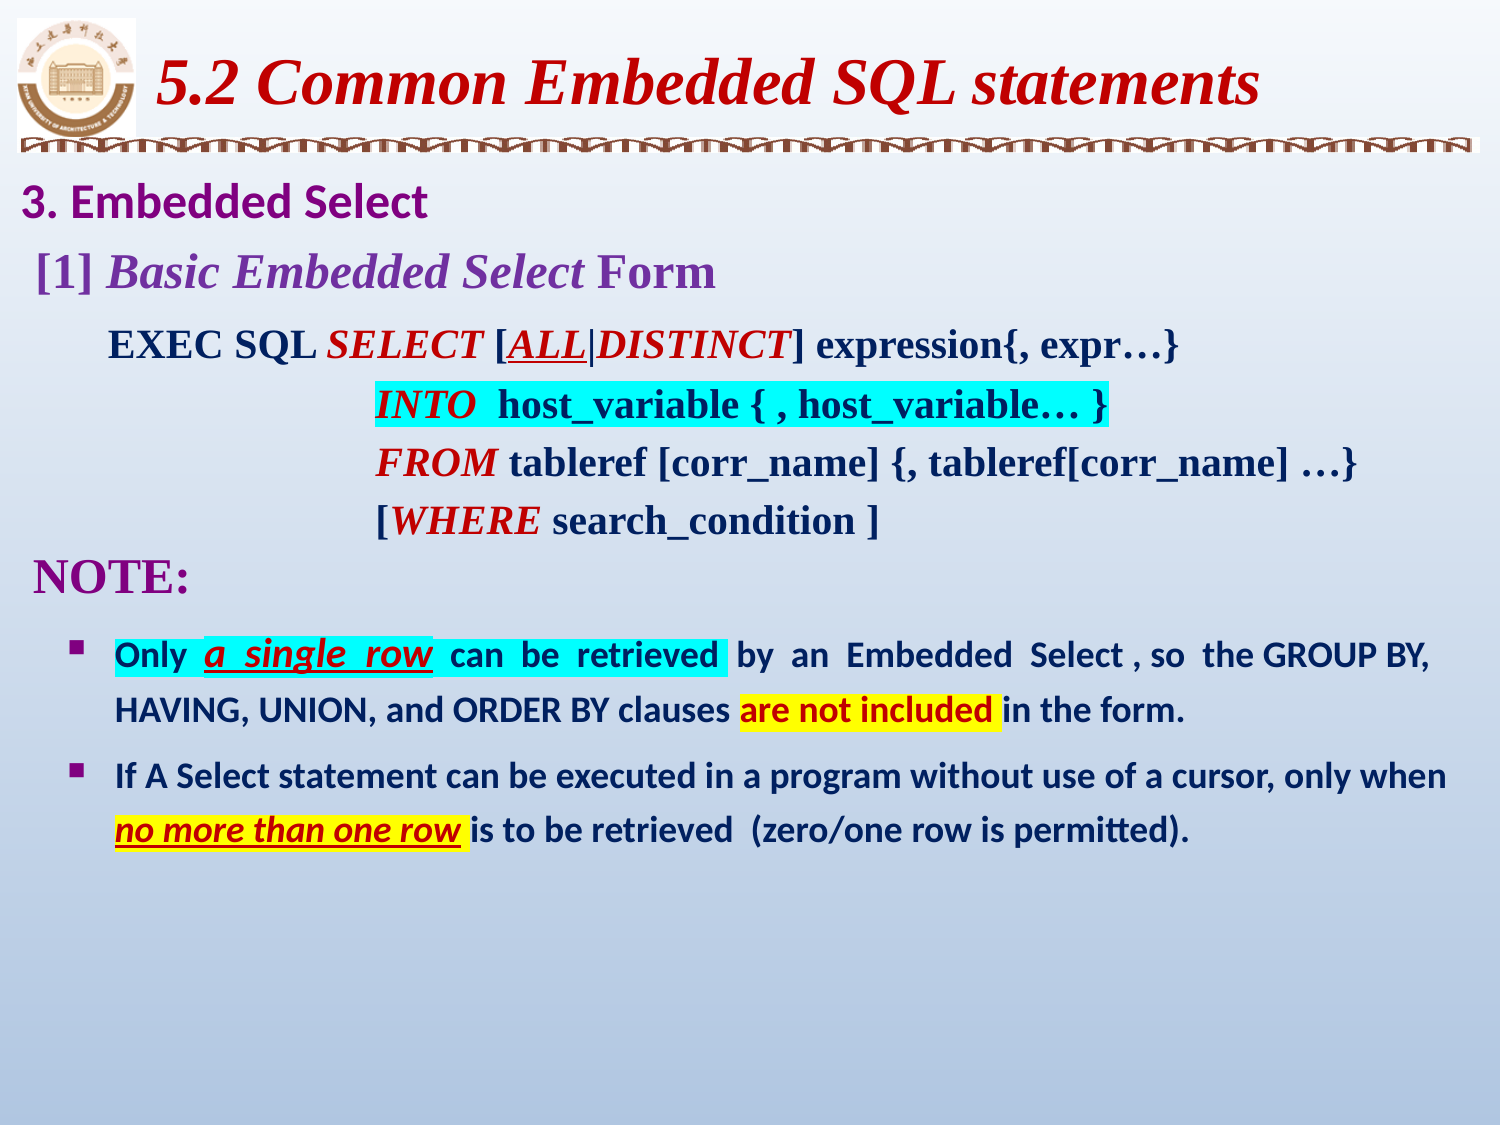

5.2 Common Embedded SQL statements
3. Embedded Select
 [1] Basic Embedded Select Form
       EXEC SQL SELECT [ALL|DISTINCT] expression{, expr…}
   		          INTO  host_variable { , host_variable… }
   		          FROM tableref [corr_name] {, tableref[corr_name] …}
   		          [WHERE search_condition ]
 NOTE:
Only  a  single  row  can  be  retrieved  by  an  Embedded  Select , so  the GROUP BY, HAVING, UNION, and ORDER BY clauses are not included in the form.
If A Select statement can be executed in a program without use of a cursor, only when no more than one row is to be retrieved  (zero/one row is permitted).